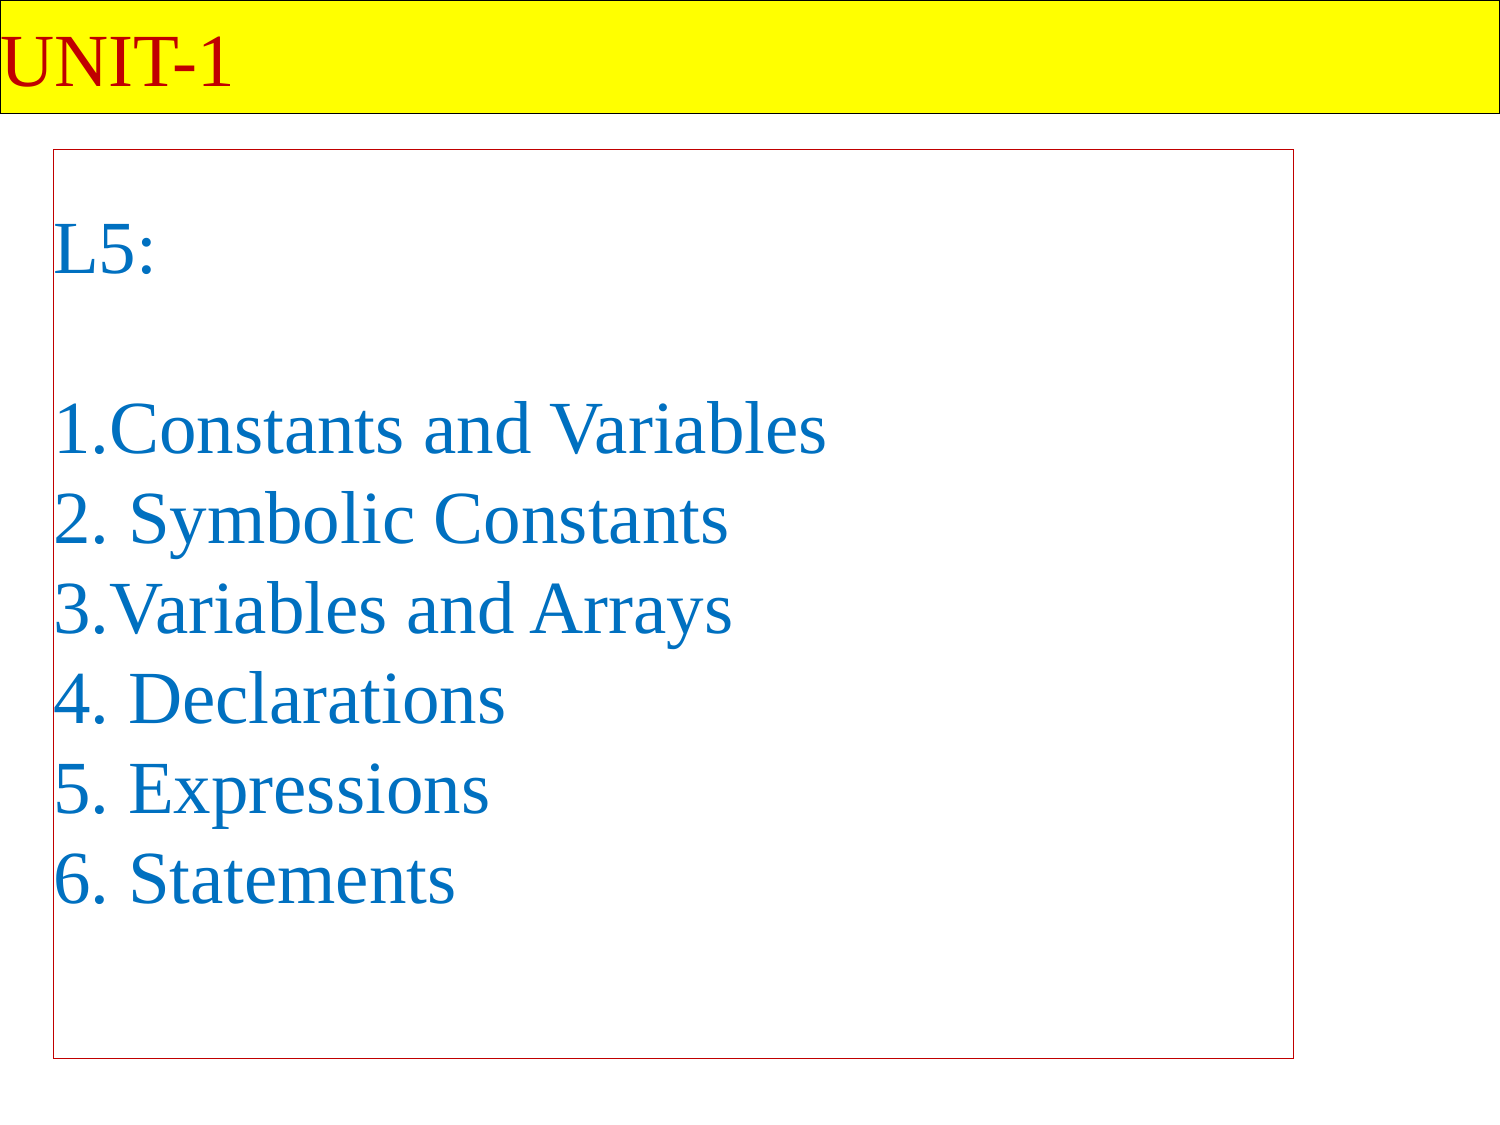

# UNIT-1
L5:

1.Constants and Variables
2. Symbolic Constants
3.Variables and Arrays
4. Declarations
5. Expressions
6. Statements